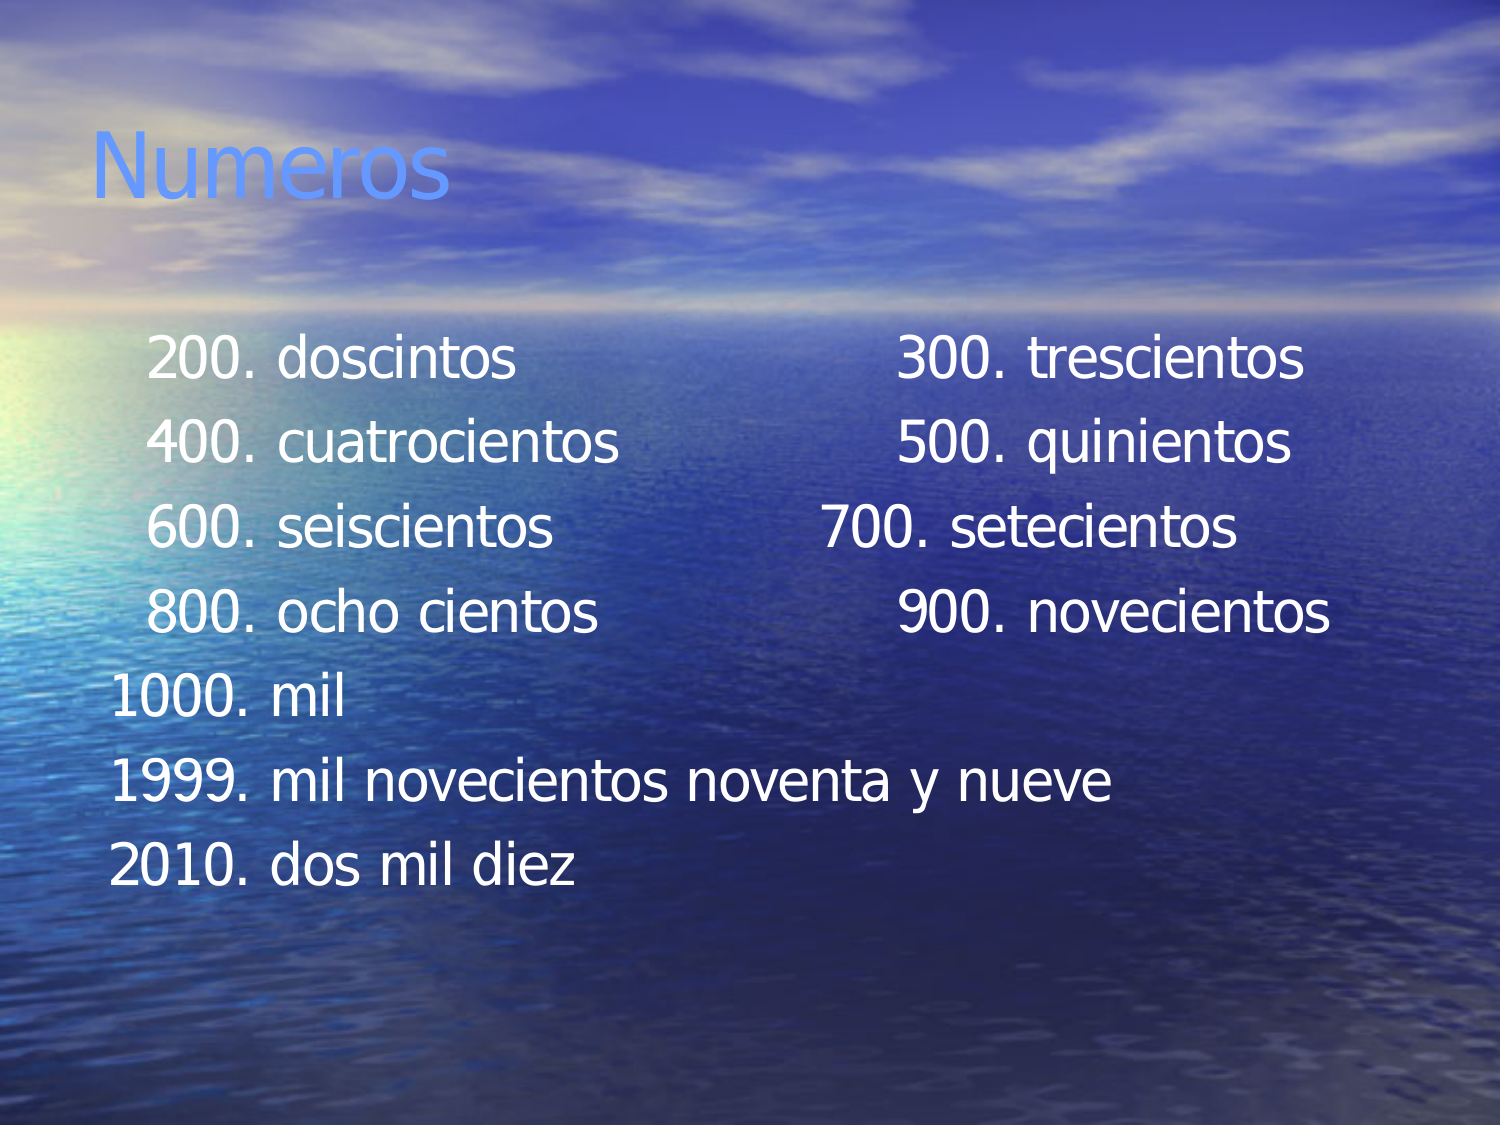

Numeros
	200. doscintos 			300. trescientos
	400. cuatrocientos		500. quinientos
	600. seiscientos		    700. setecientos
	800. ocho cientos		900. novecientos
 1000. mil
 1999. mil novecientos noventa y nueve
 2010. dos mil diez